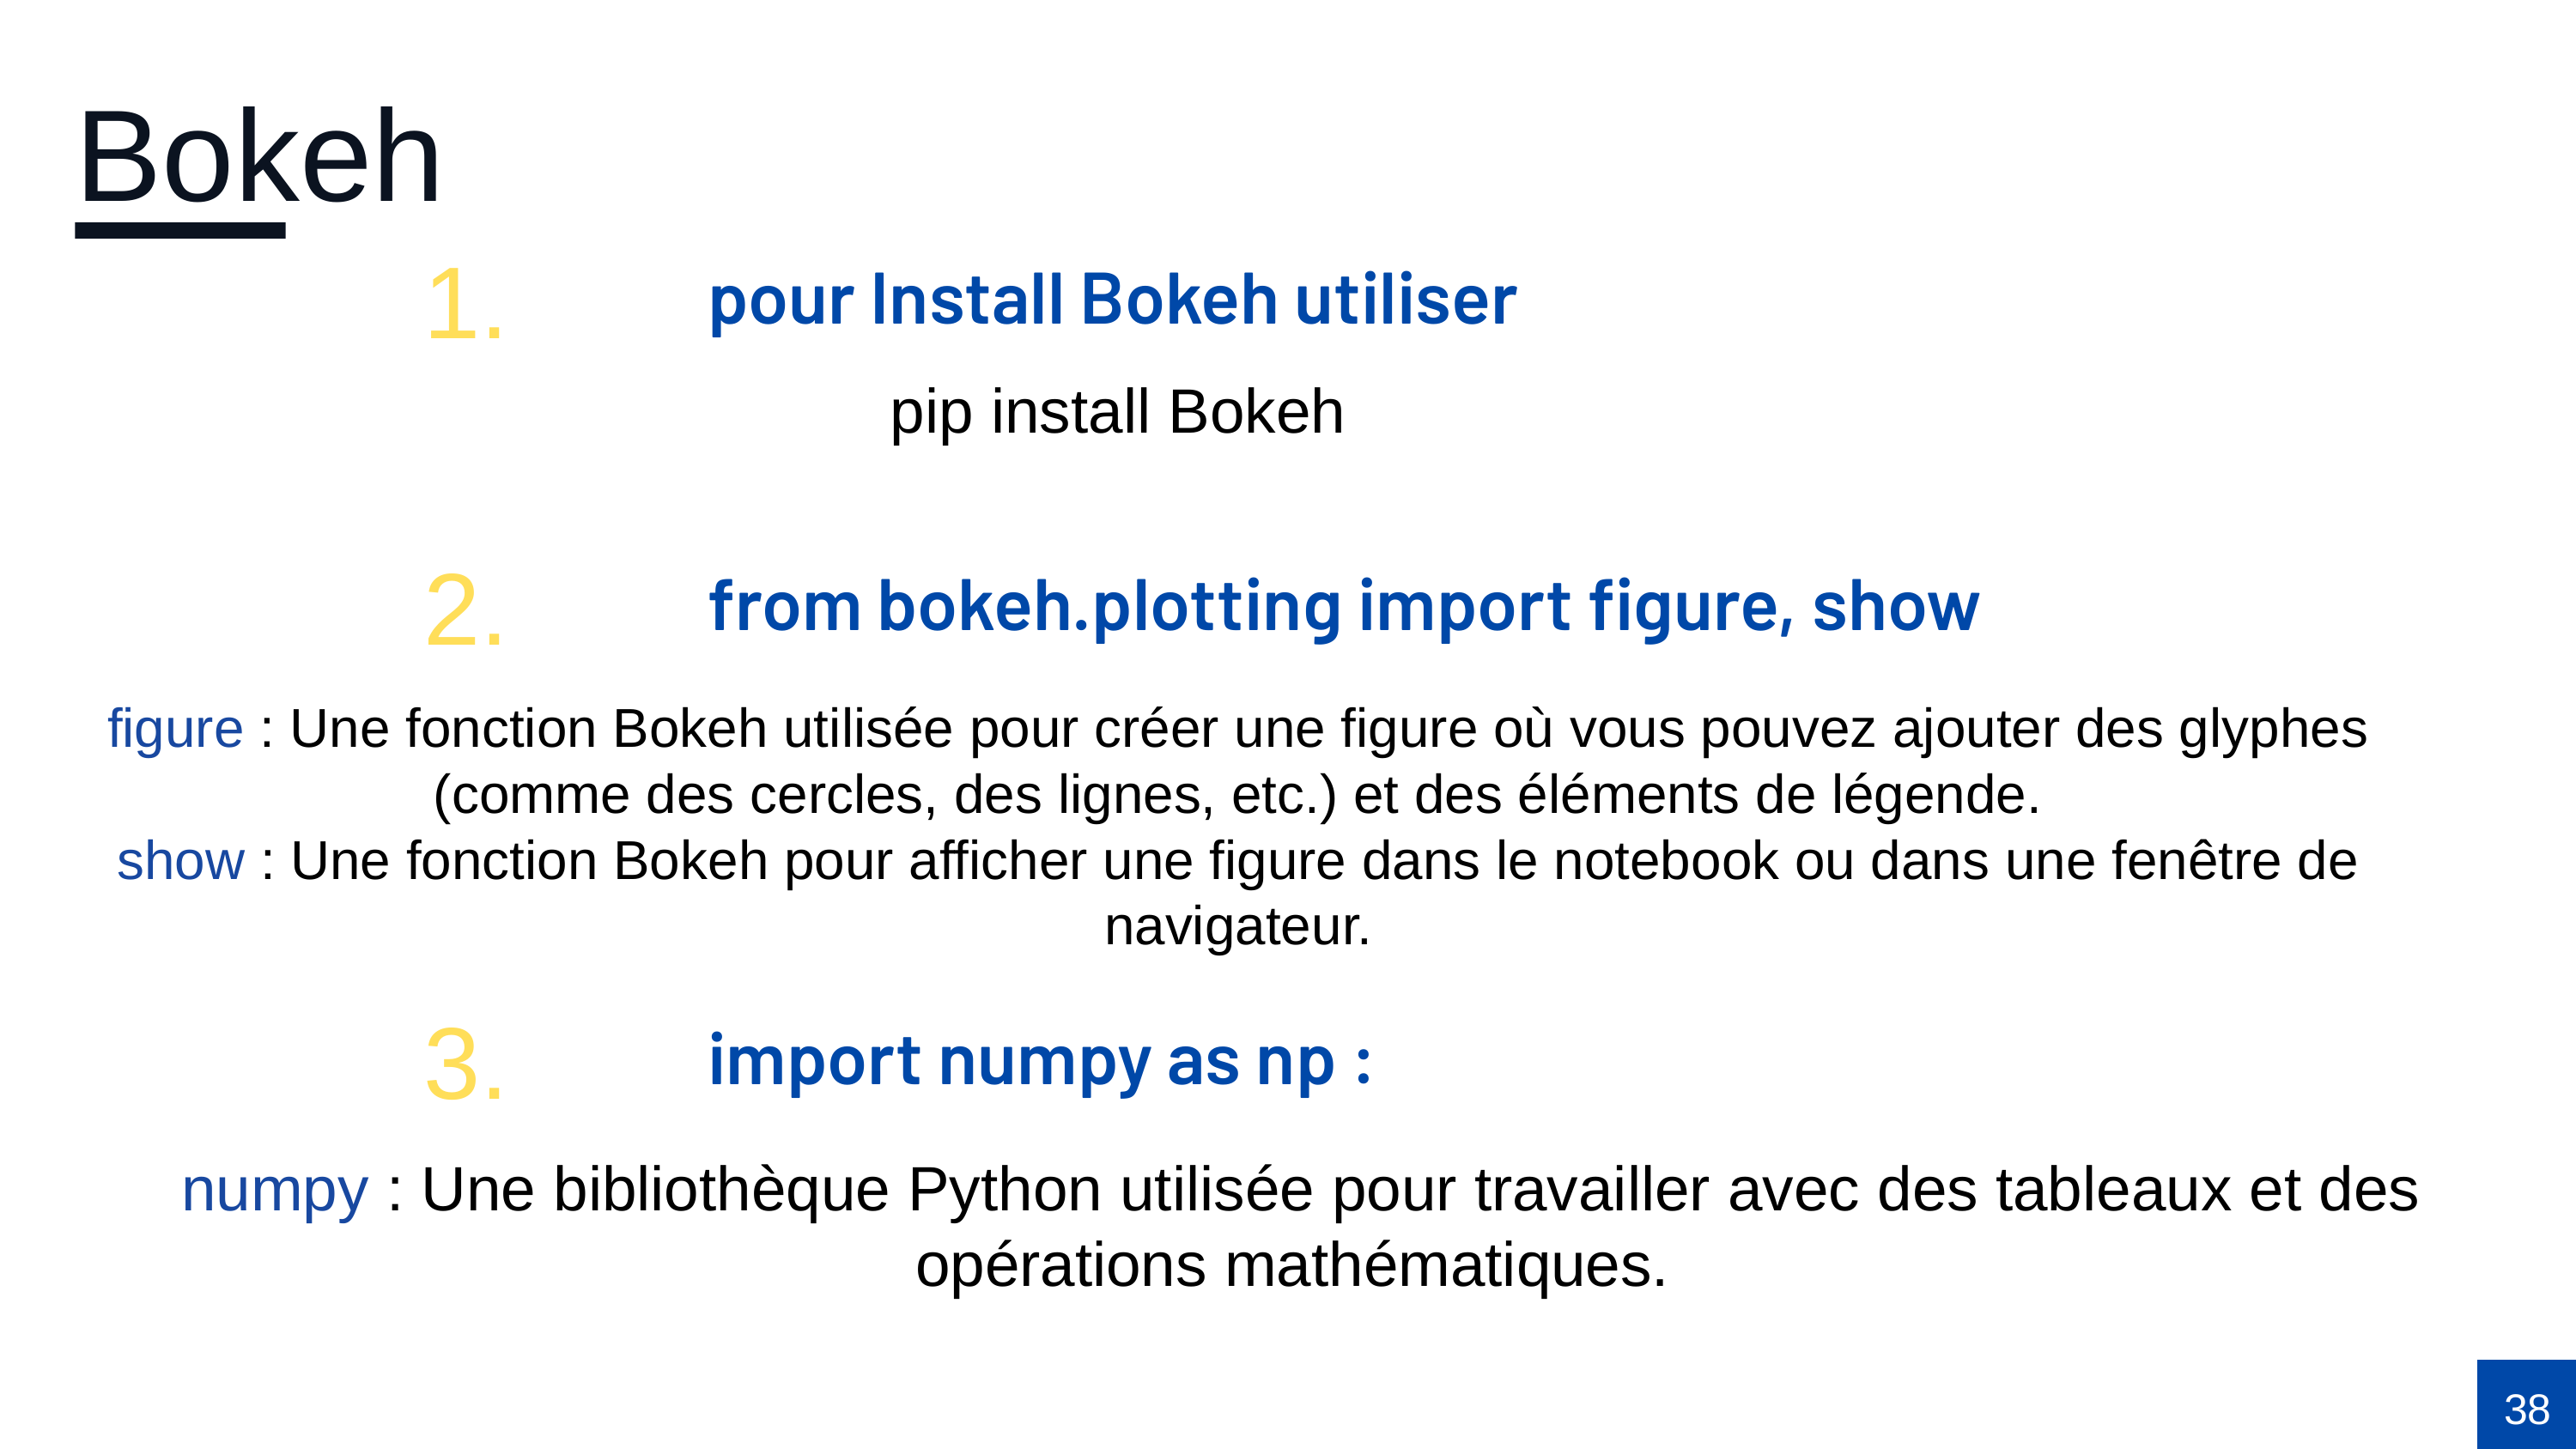

Bokeh
1.

pour Install Bokeh utiliser
pip install Bokeh
2.
from bokeh.plotting import figure, show
figure : Une fonction Bokeh utilisée pour créer une figure où vous pouvez ajouter des glyphes (comme des cercles, des lignes, etc.) et des éléments de légende.
show : Une fonction Bokeh pour afficher une figure dans le notebook ou dans une fenêtre de navigateur.

3.
import numpy as np :
numpy : Une bibliothèque Python utilisée pour travailler avec des tableaux et des opérations mathématiques.

38